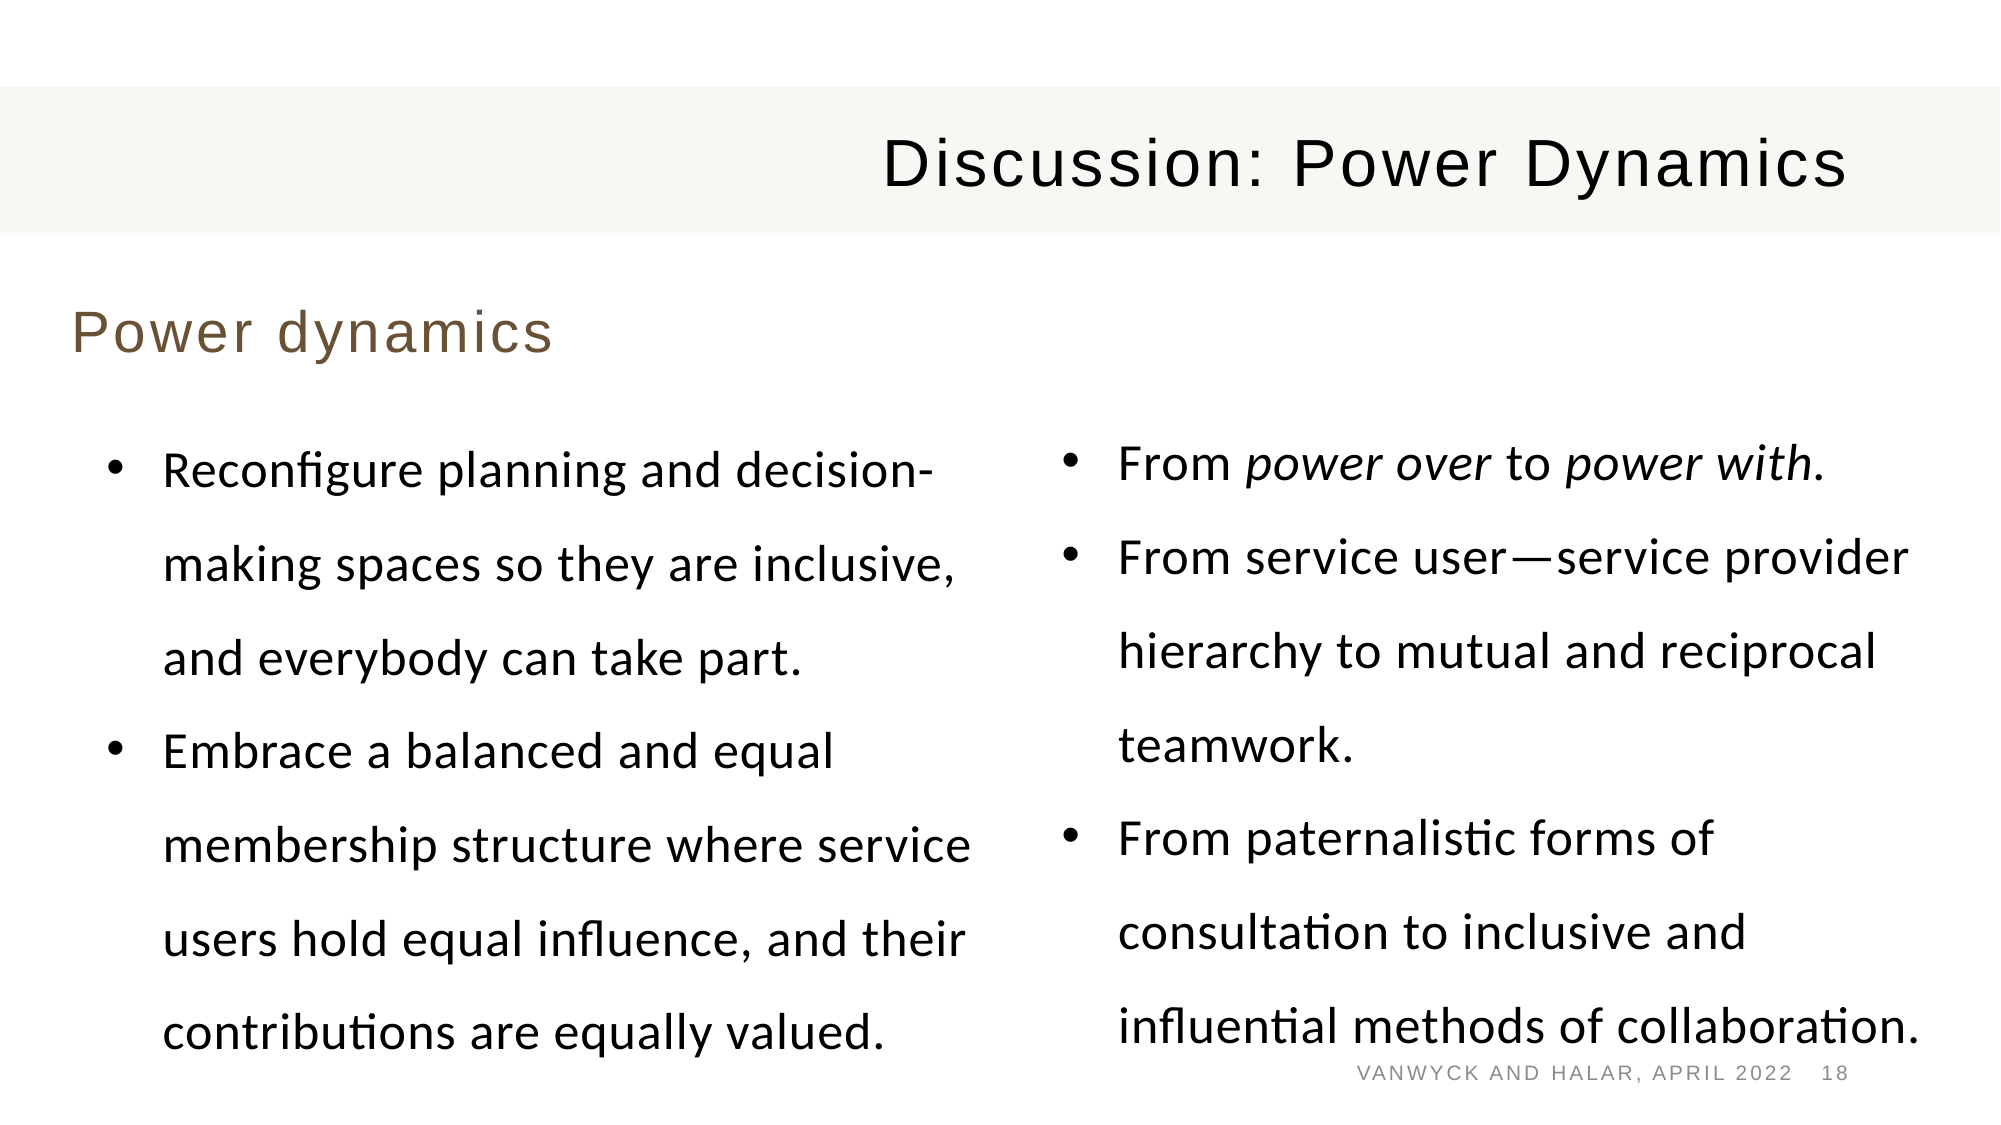

# Discussion: Power Dynamics
Power dynamics
From power over to power with.
From service user—service provider hierarchy to mutual and reciprocal teamwork.
From paternalistic forms of consultation to inclusive and influential methods of collaboration.
Reconfigure planning and decision-making spaces so they are inclusive, and everybody can take part.
Embrace a balanced and equal membership structure where service users hold equal influence, and their contributions are equally valued.
Vanwyck and Halar, April 2022   18